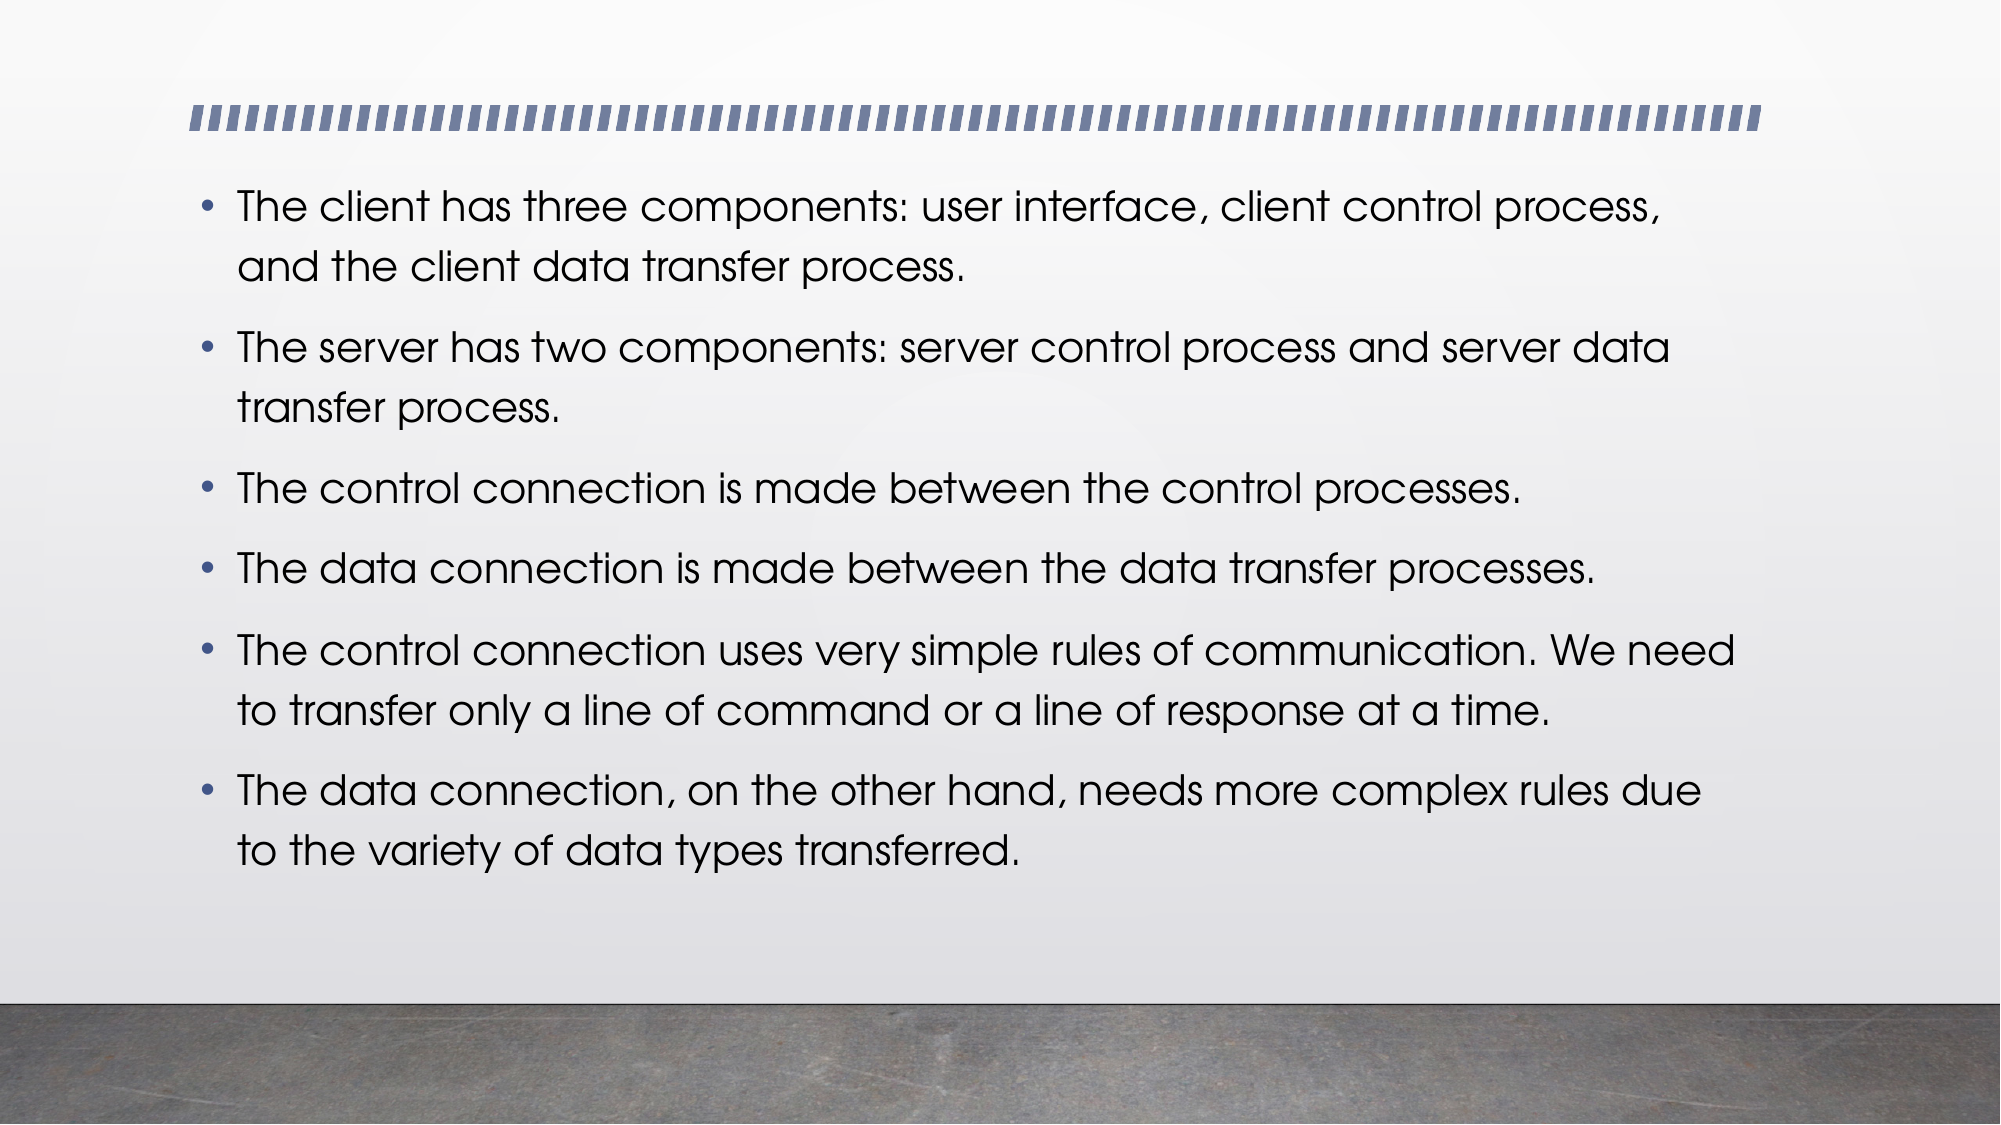

The client has three components: user interface, client control process, and the client data transfer process.
The server has two components: server control process and server data transfer process.
The control connection is made between the control processes.
The data connection is made between the data transfer processes.
The control connection uses very simple rules of communication. We need to transfer only a line of command or a line of response at a time.
The data connection, on the other hand, needs more complex rules due to the variety of data types transferred.